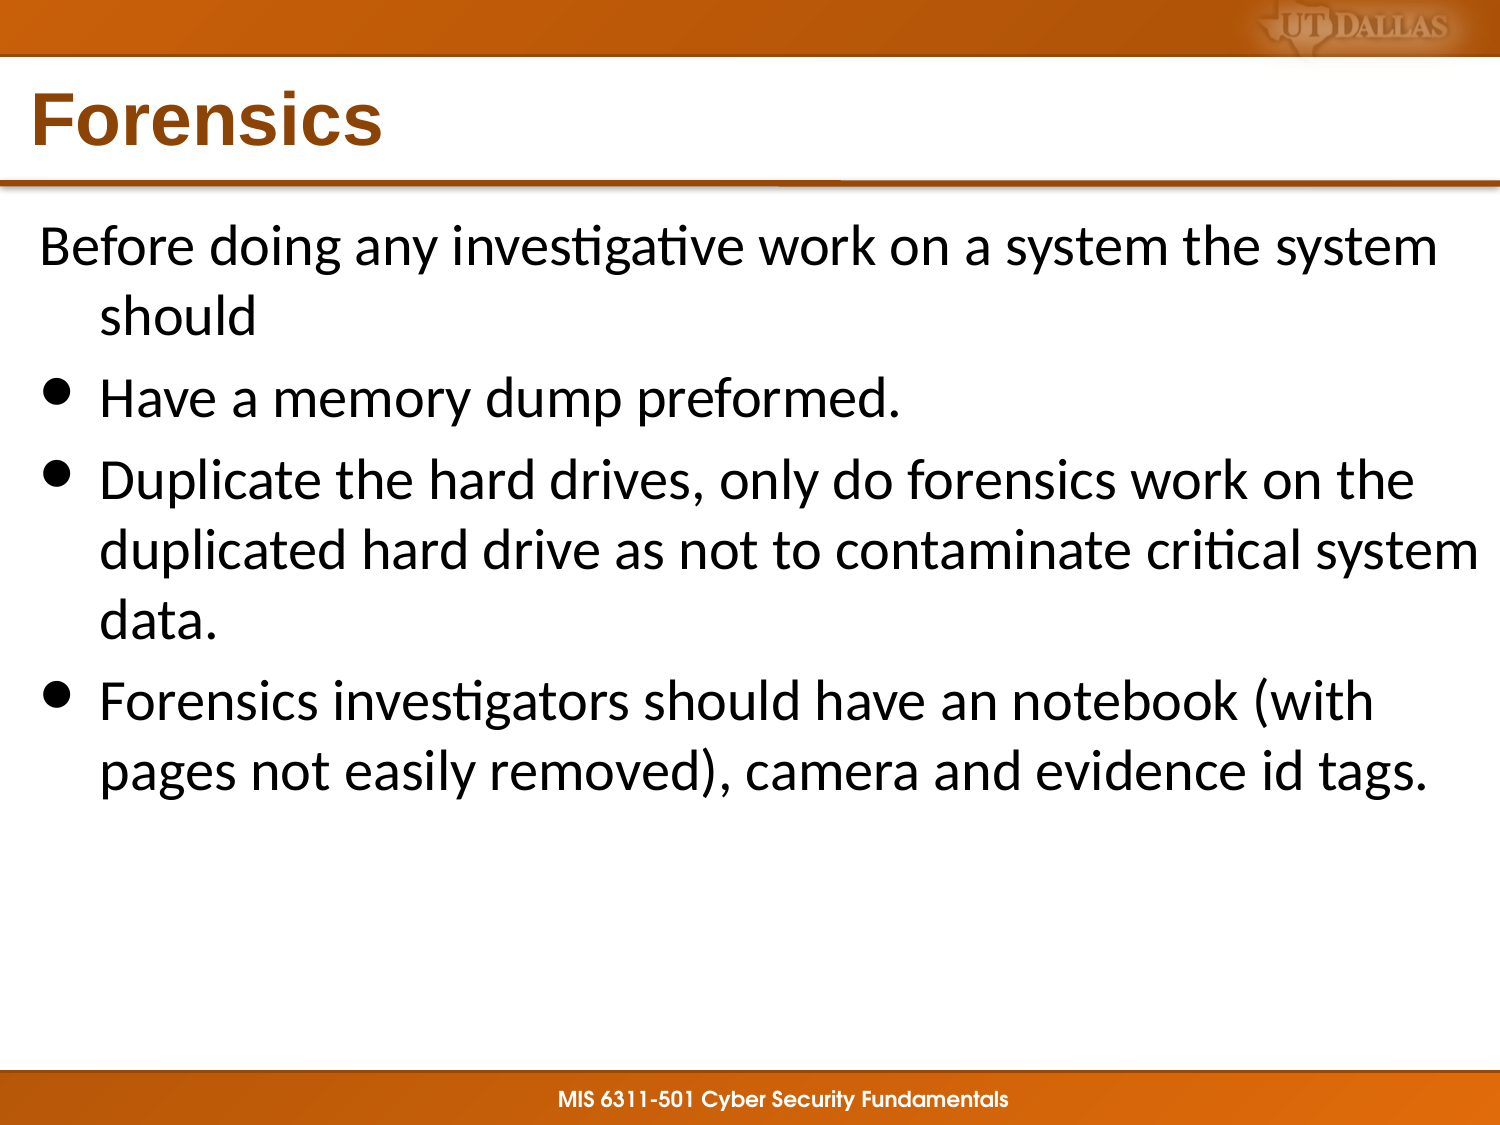

# Forensics
Before doing any investigative work on a system the system should
Have a memory dump preformed.
Duplicate the hard drives, only do forensics work on the duplicated hard drive as not to contaminate critical system data.
Forensics investigators should have an notebook (with pages not easily removed), camera and evidence id tags.